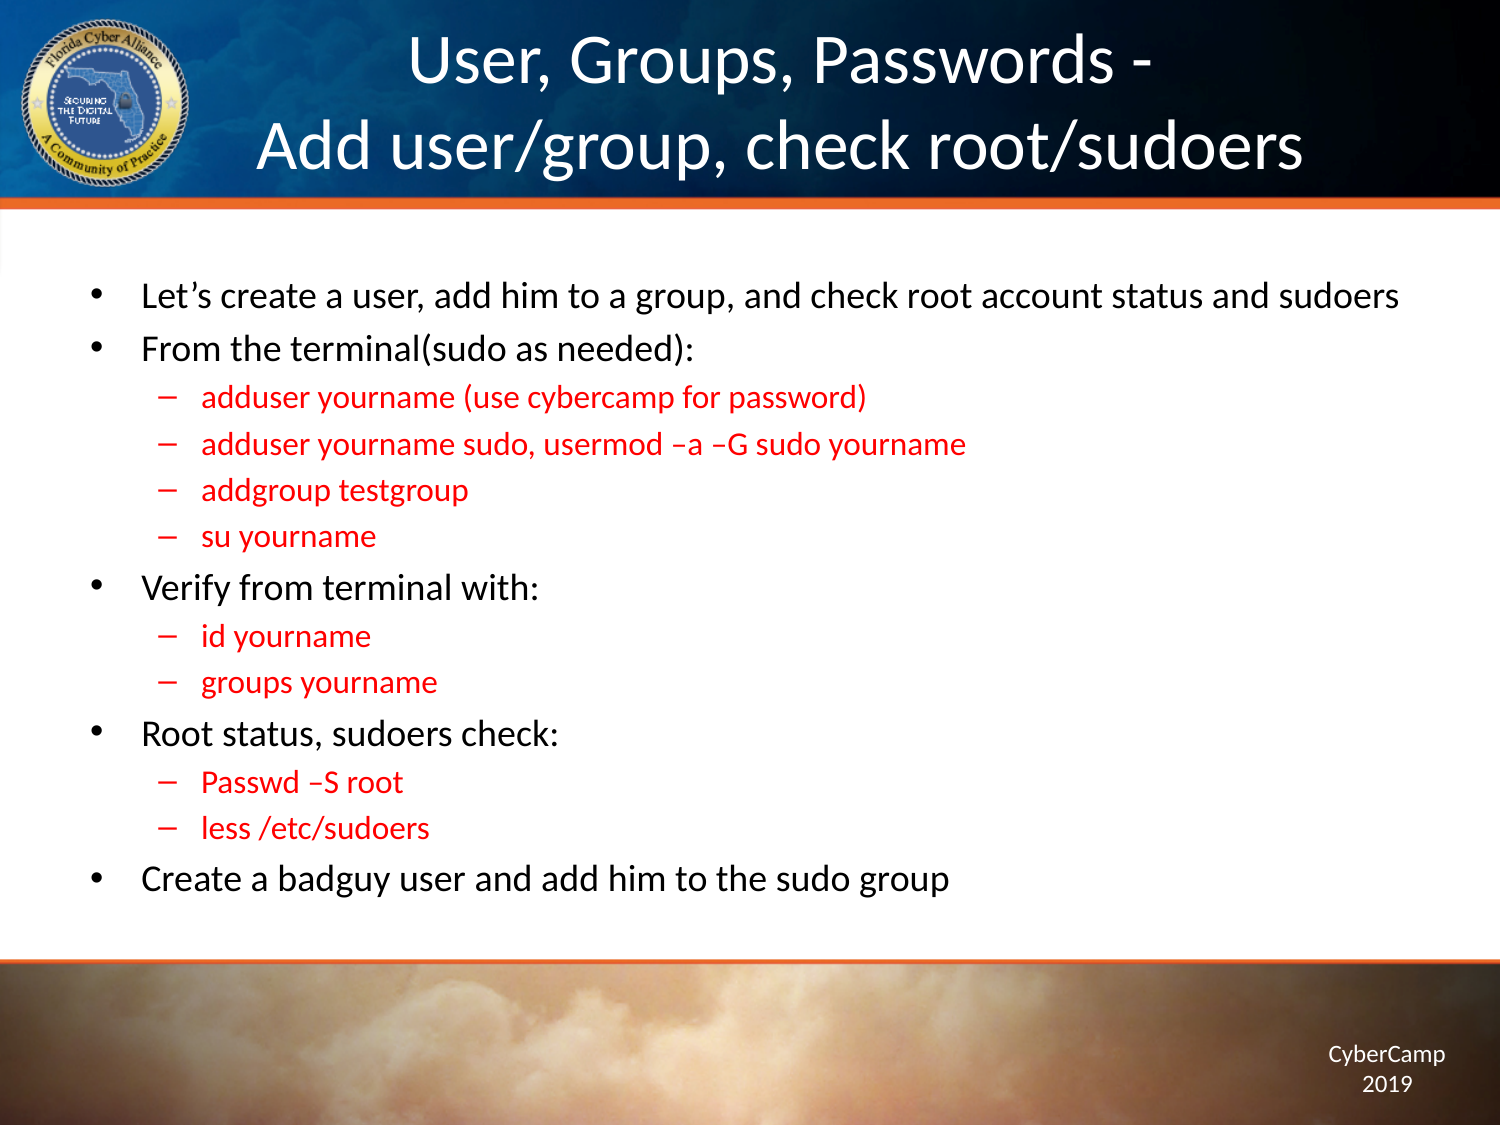

# User, Groups, Passwords - Add user/group, check root/sudoers
Let’s create a user, add him to a group, and check root account status and sudoers
From the terminal(sudo as needed):
adduser yourname (use cybercamp for password)
adduser yourname sudo, usermod –a –G sudo yourname
addgroup testgroup
su yourname
Verify from terminal with:
id yourname
groups yourname
Root status, sudoers check:
Passwd –S root
less /etc/sudoers
Create a badguy user and add him to the sudo group